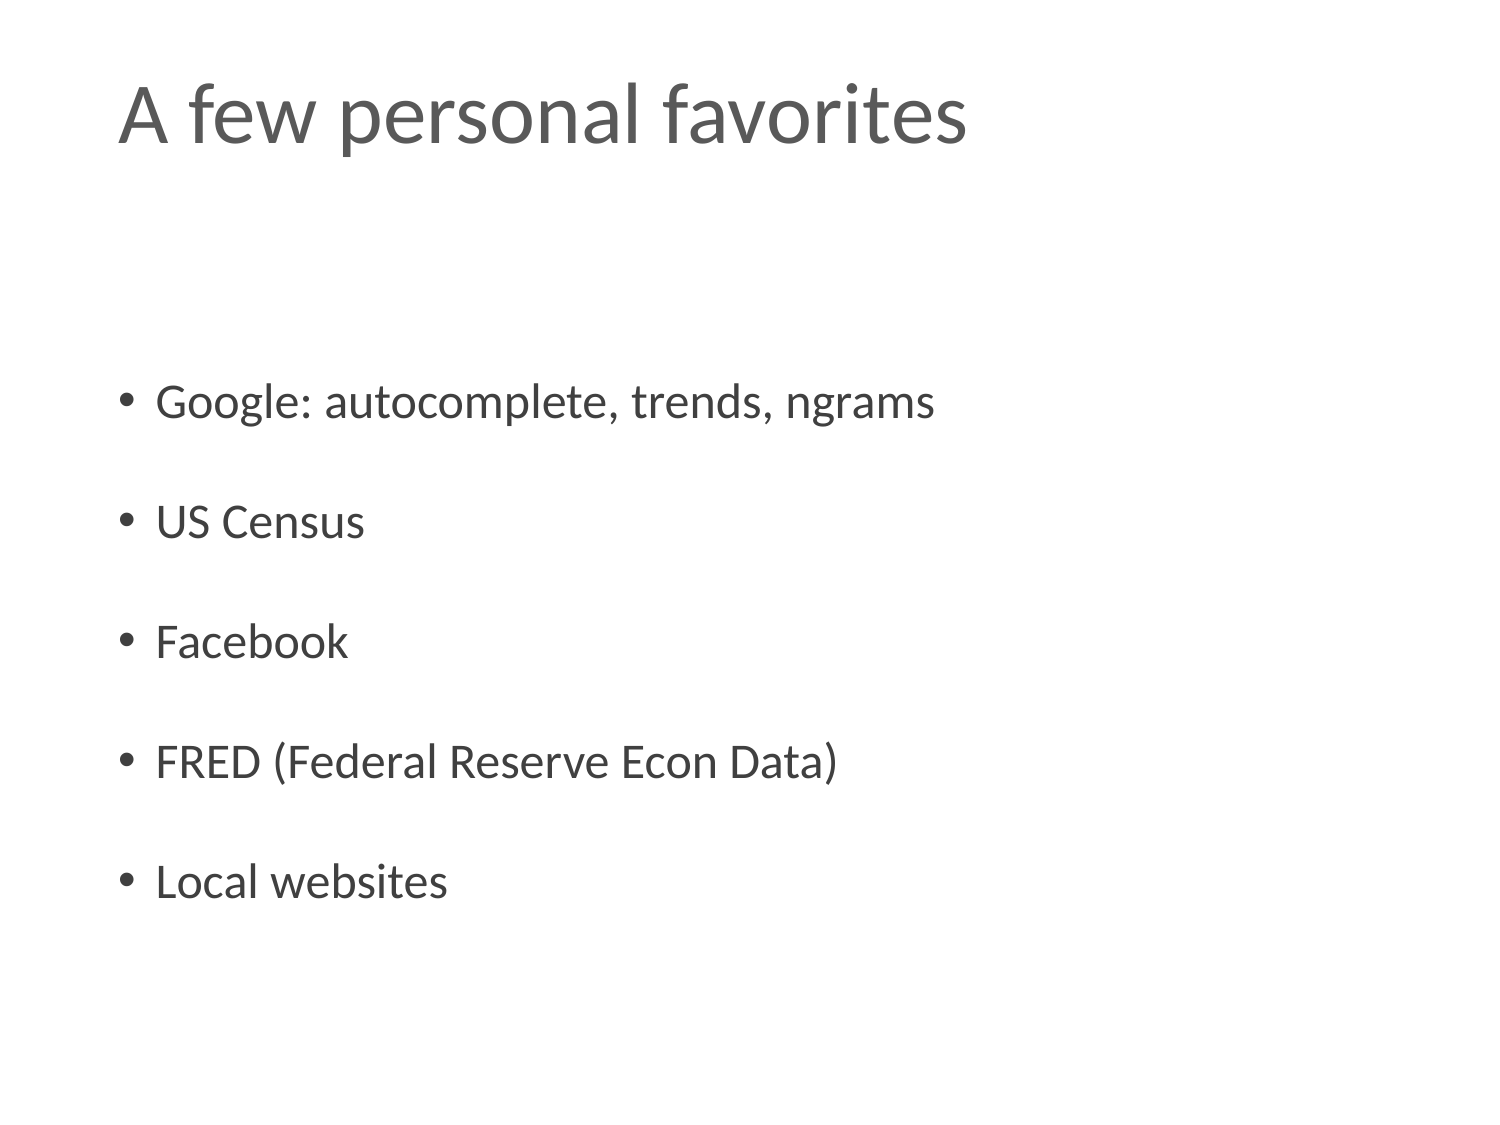

# A few personal favorites
Google: autocomplete, trends, ngrams
US Census
Facebook
FRED (Federal Reserve Econ Data)
Local websites